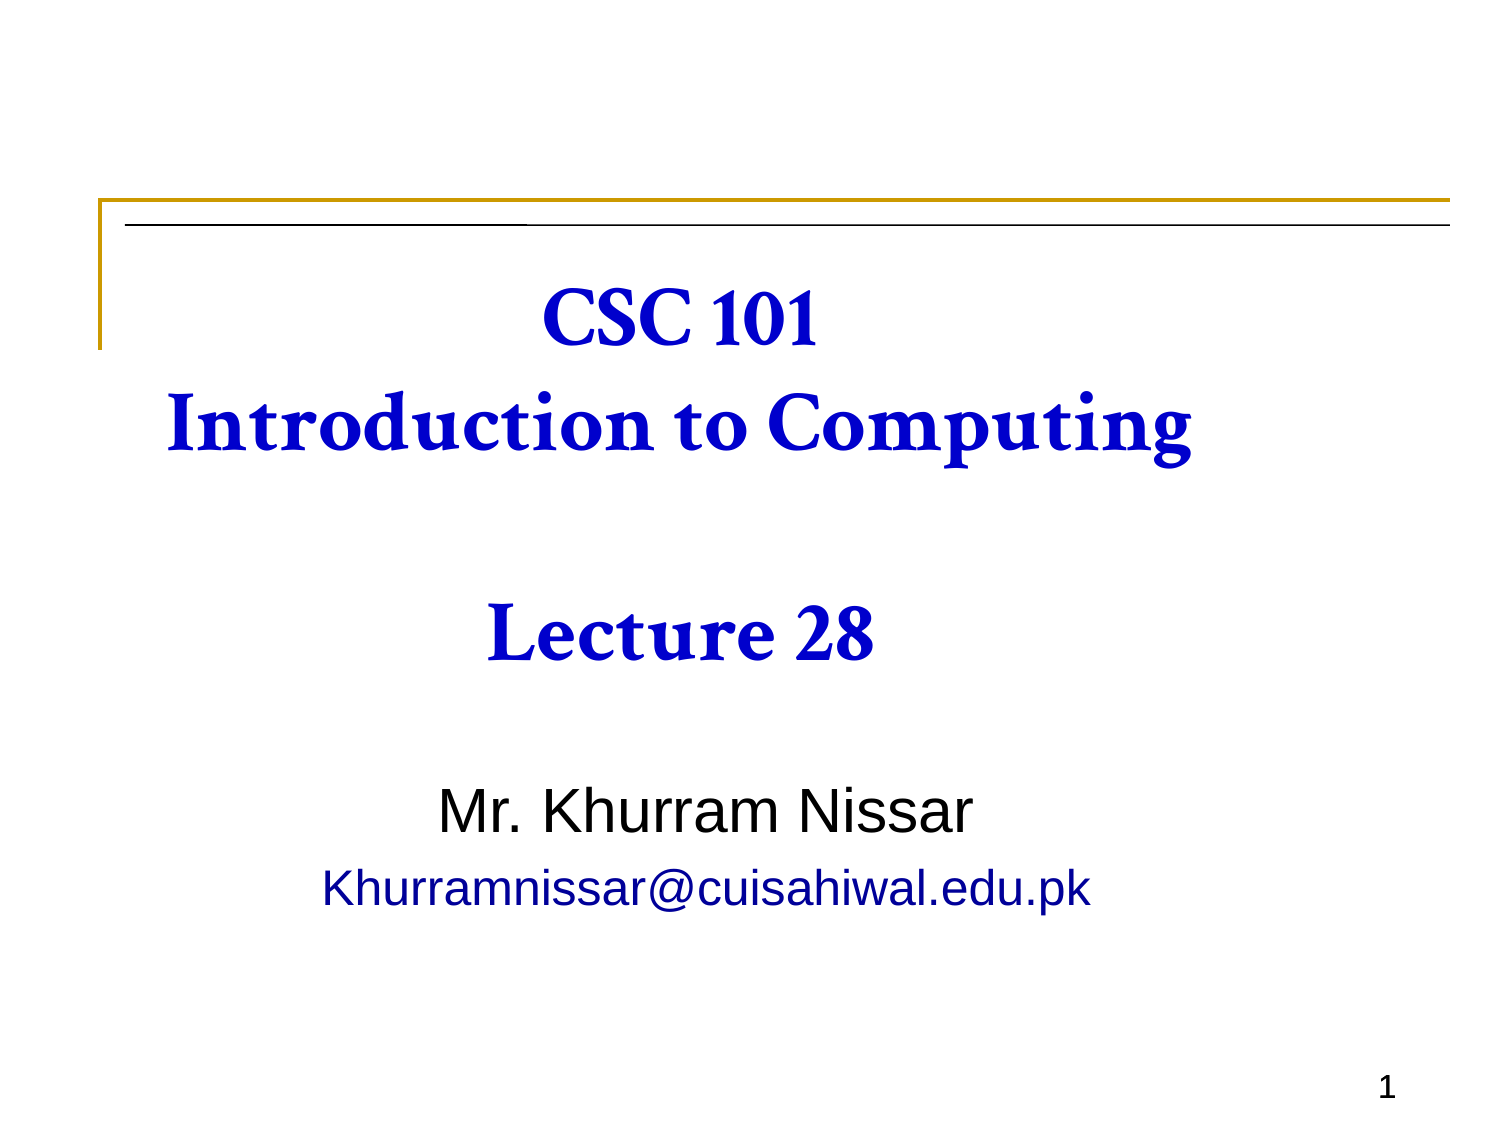

# CSC 101 Introduction to Computing Lecture 28
Mr. Khurram Nissar
Khurramnissar@cuisahiwal.edu.pk
1